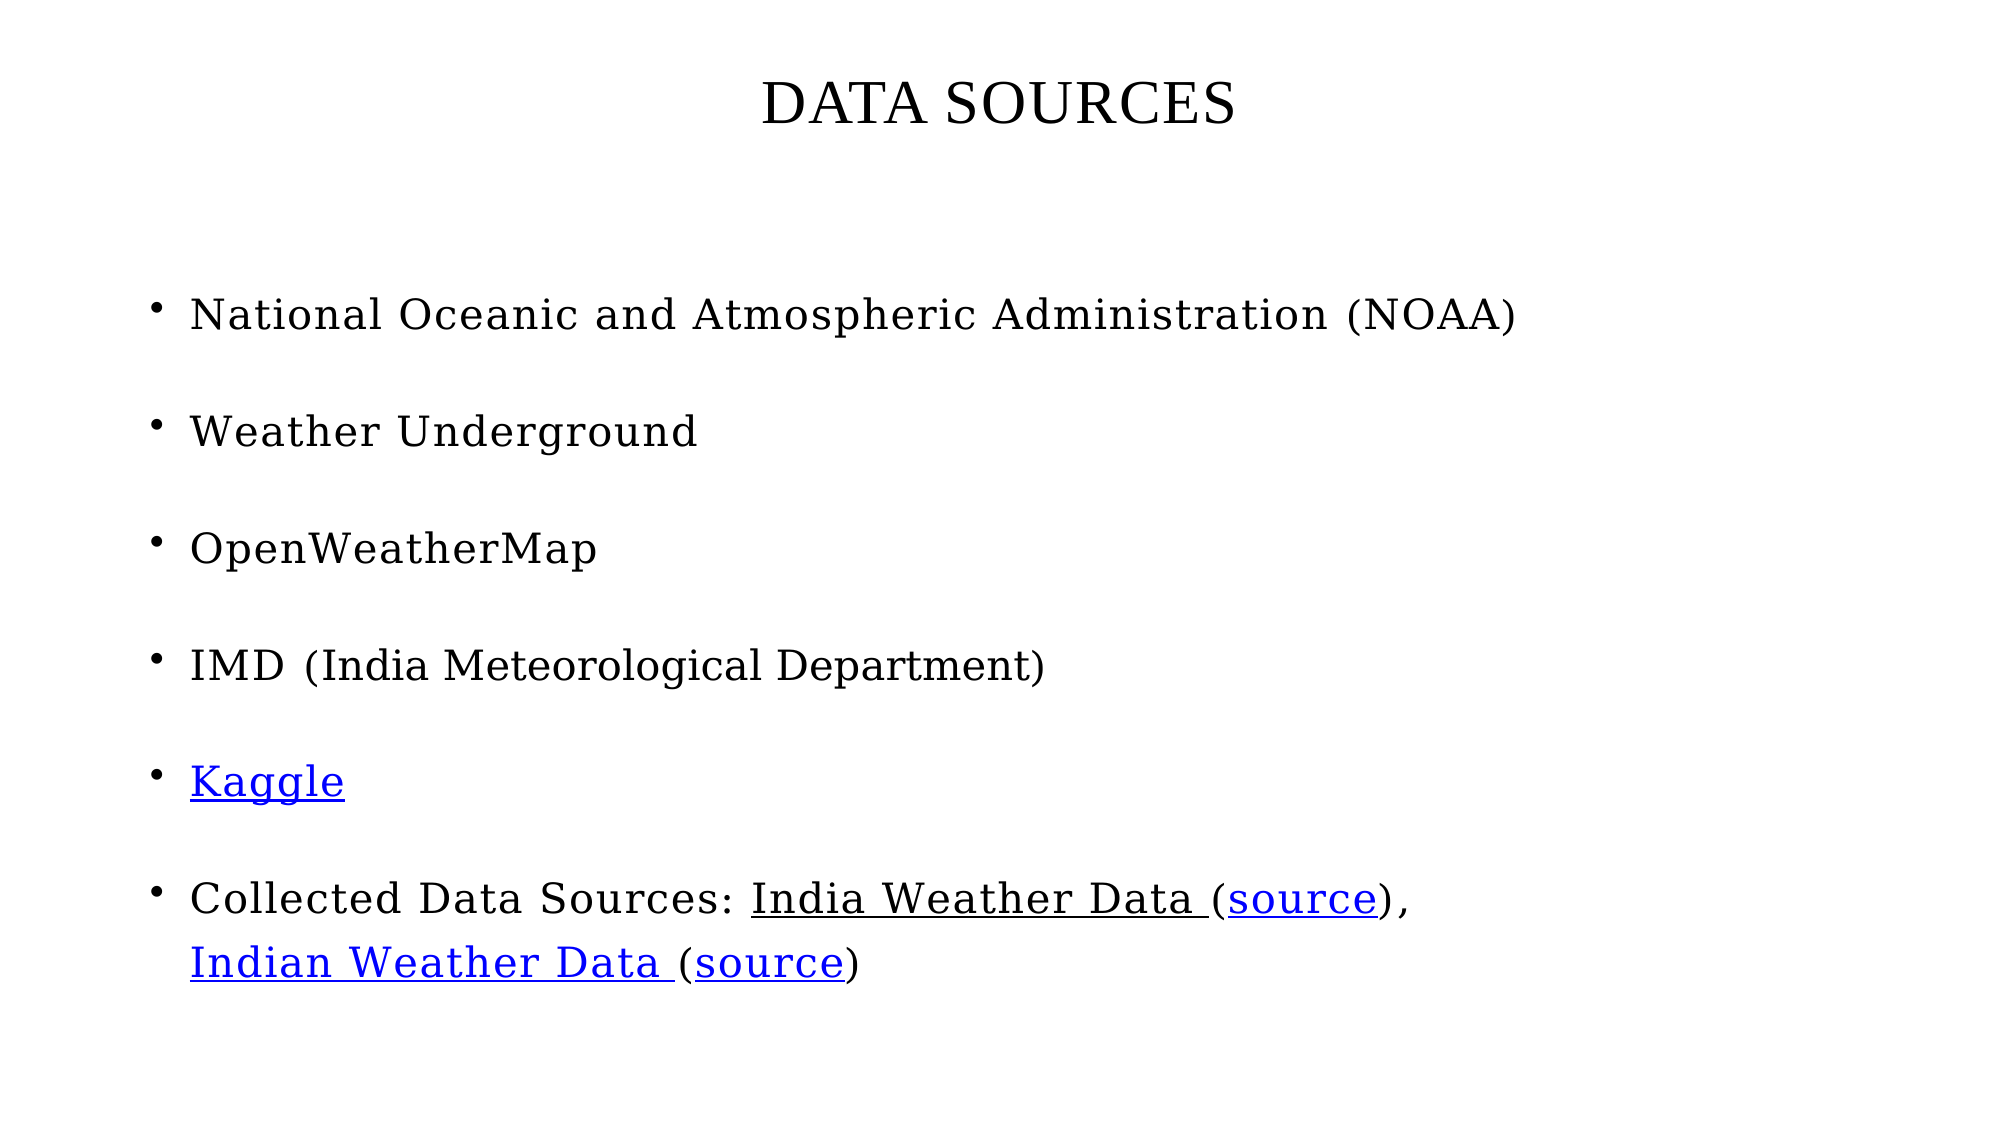

DATA SOURCES
National Oceanic and Atmospheric Administration (NOAA)
Weather Underground
OpenWeatherMap
IMD (India Meteorological Department)
Kaggle
Collected Data Sources: India Weather Data (source), Indian Weather Data (source)